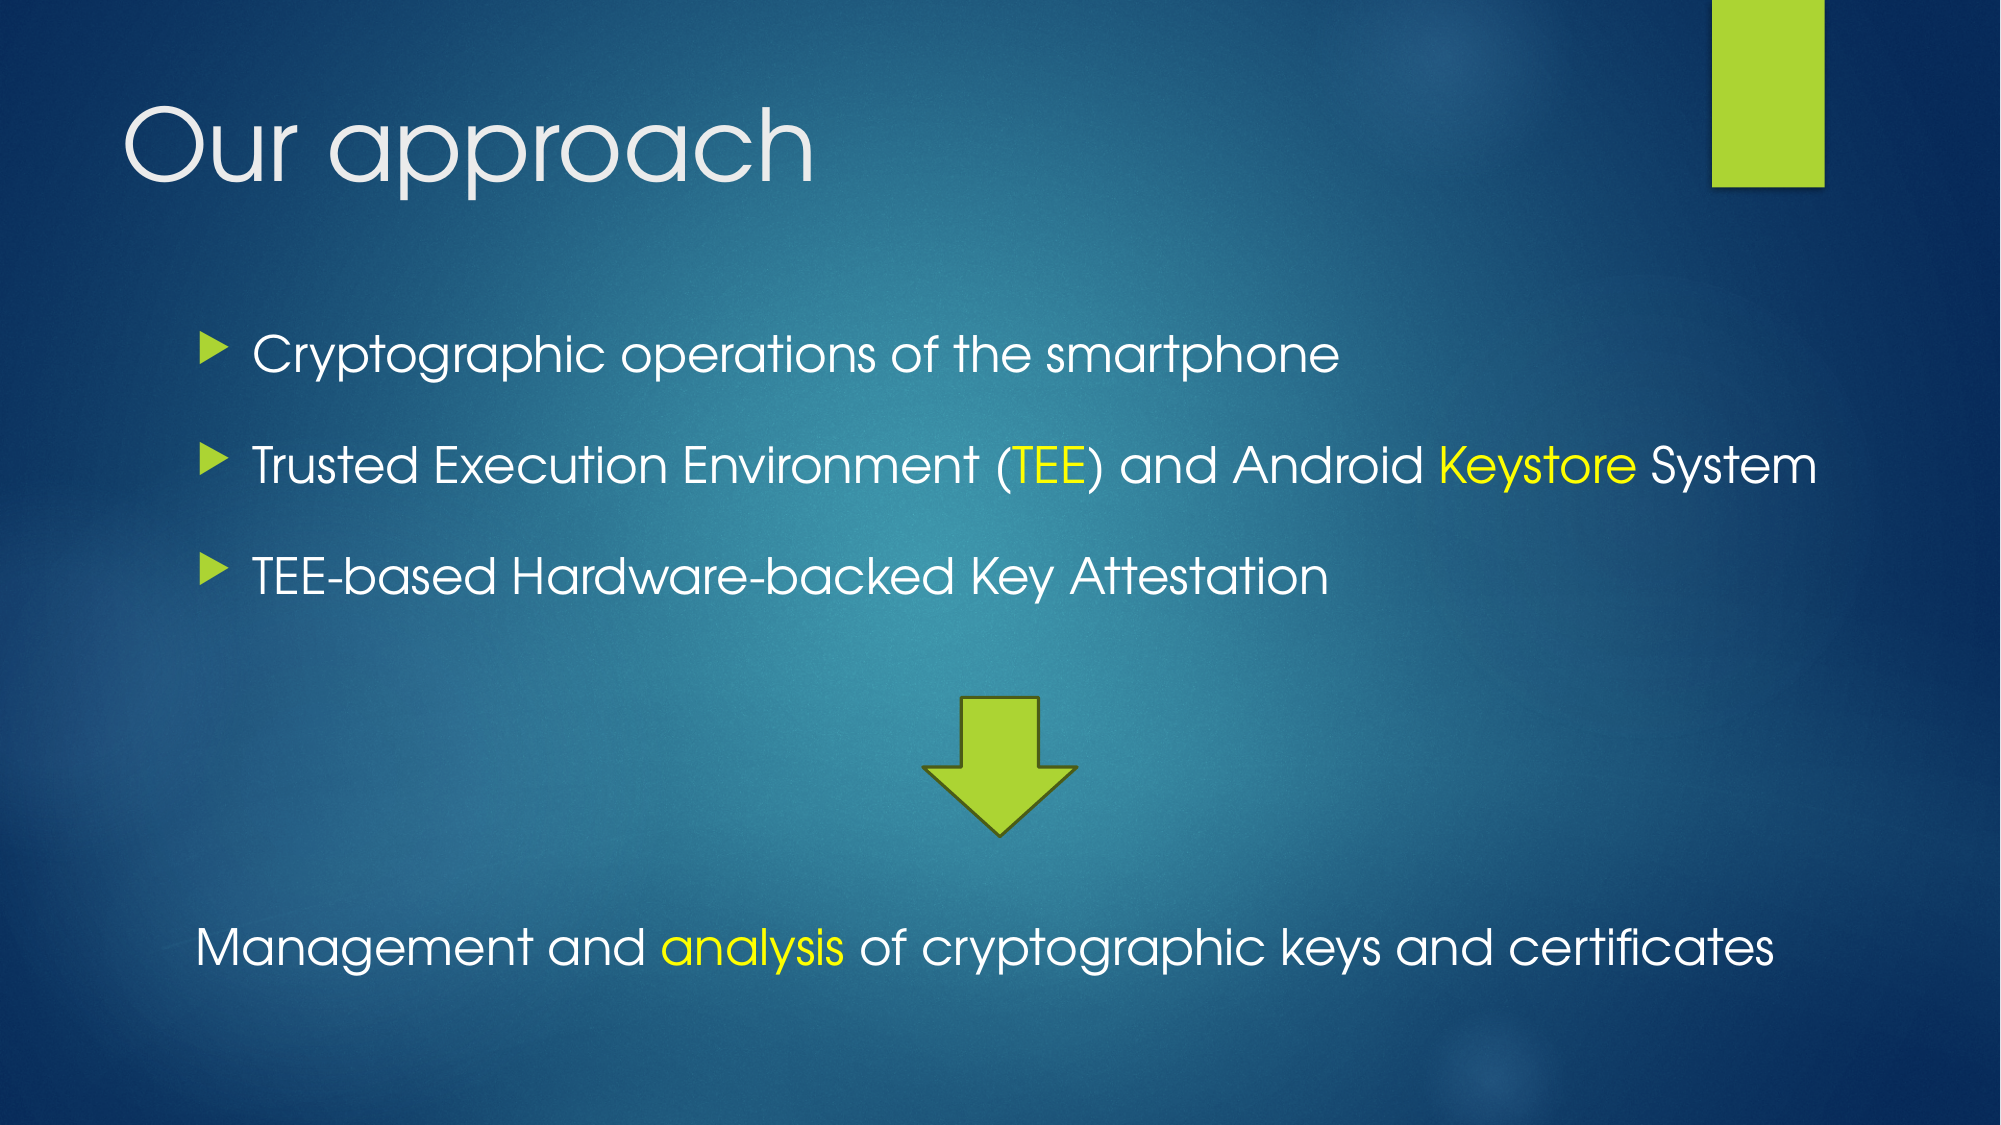

# Our approach
Cryptographic operations of the smartphone
Trusted Execution Environment (TEE) and Android Keystore System
TEE-based Hardware-backed Key Attestation

Management and analysis of cryptographic keys and certificates